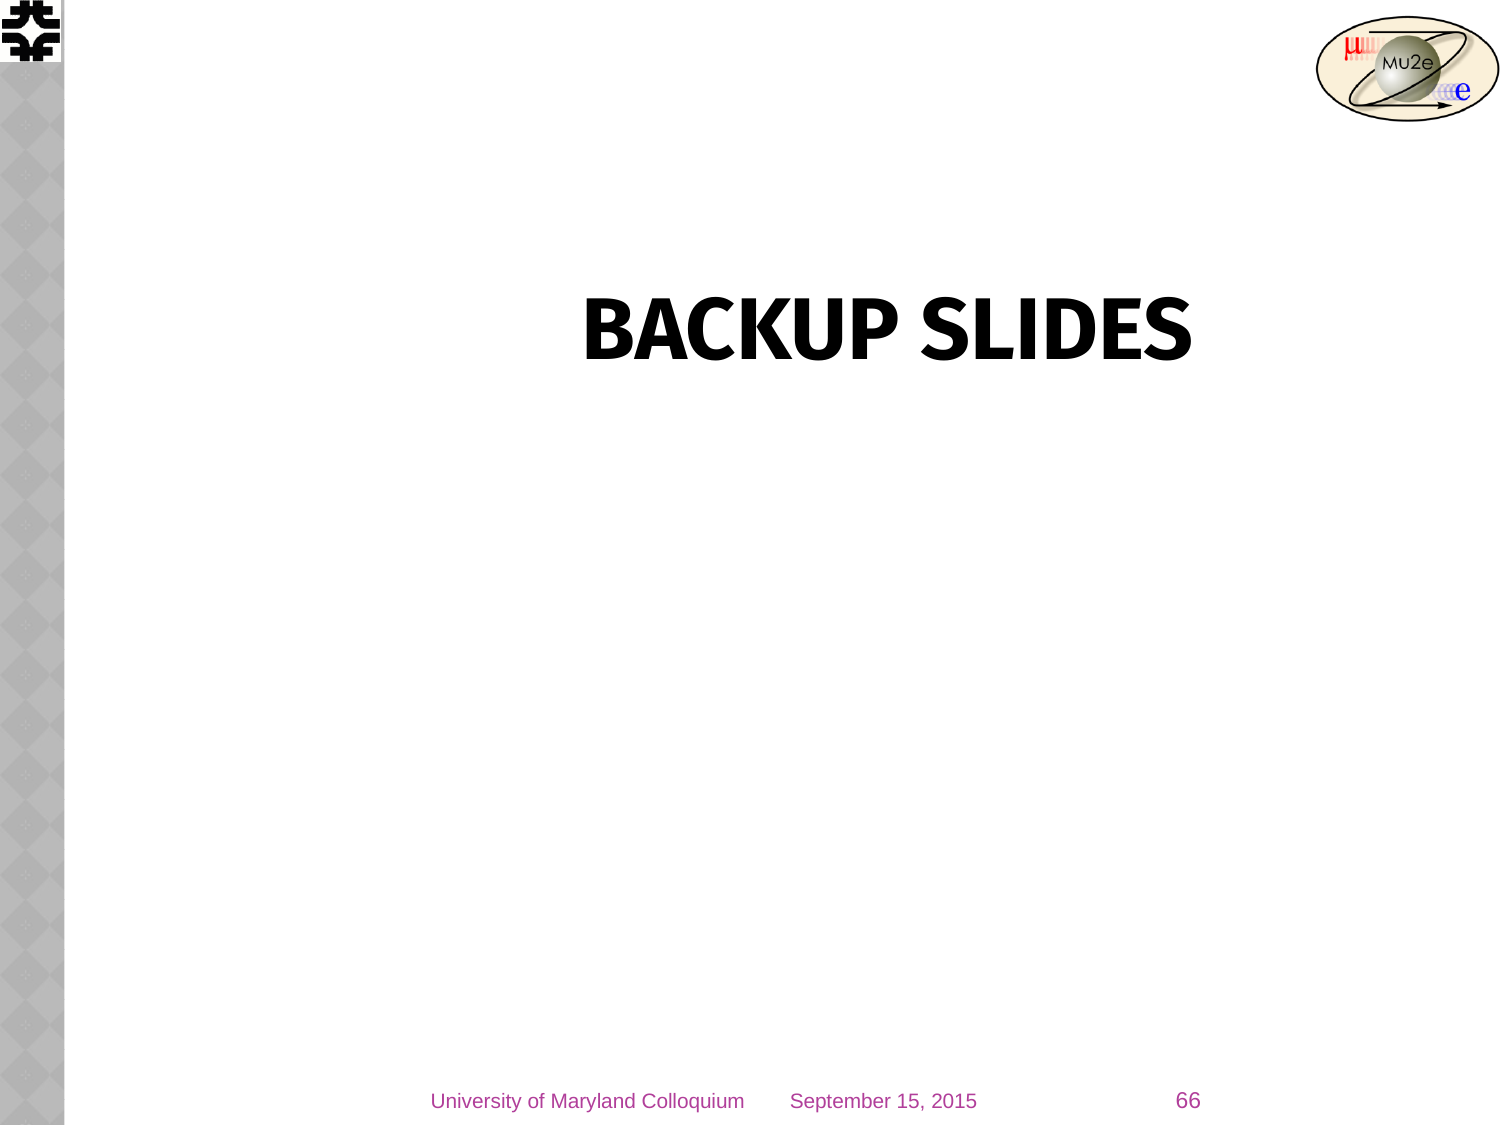

# Backup Slides

66
University of Maryland Colloquium
September 15, 2015